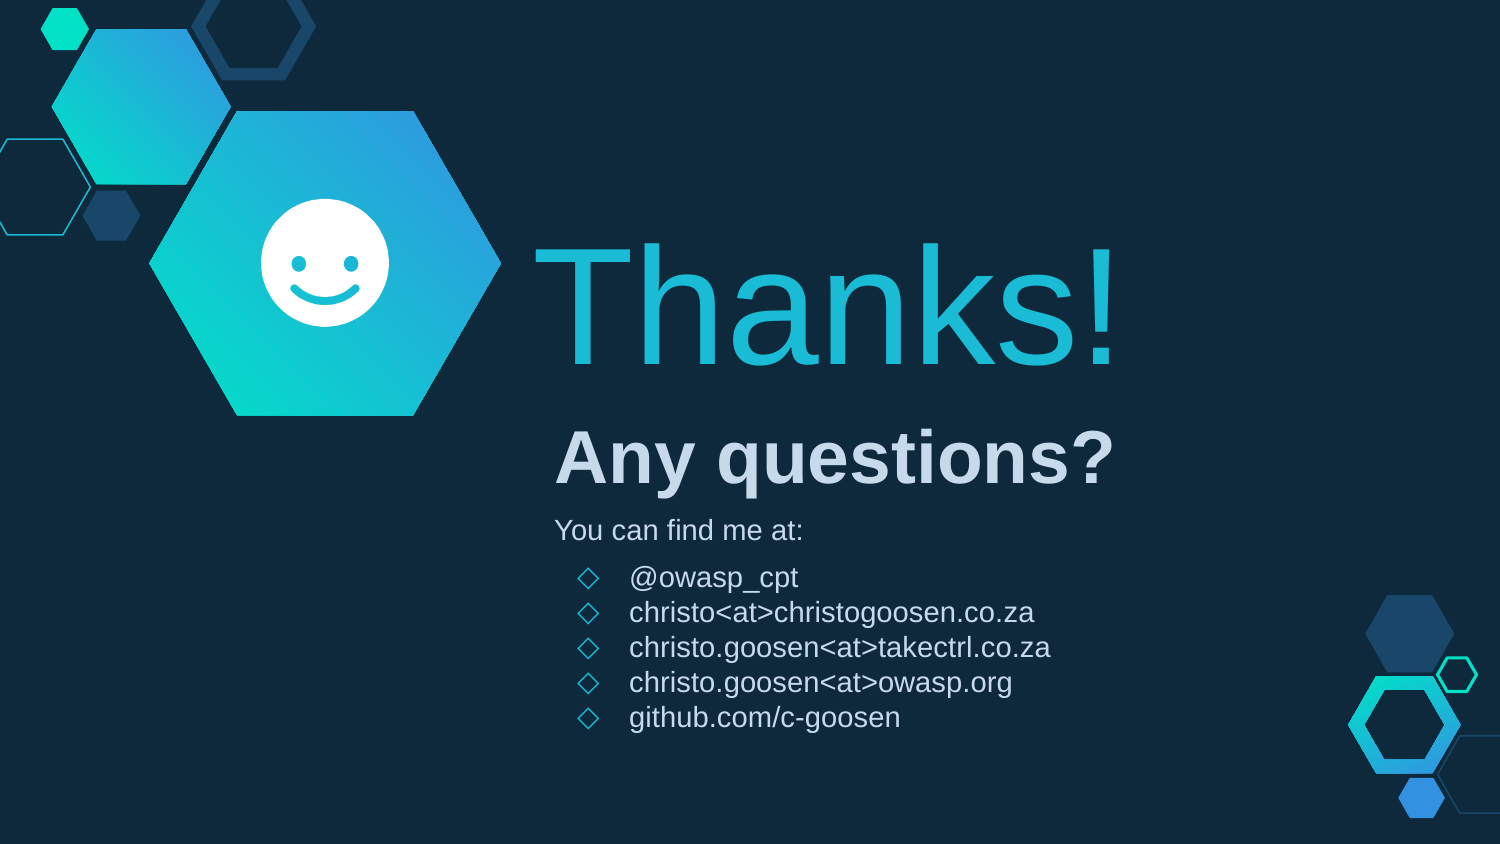

Thanks!
Any questions?
You can find me at:
@owasp_cpt
christo<at>christogoosen.co.za
christo.goosen<at>takectrl.co.za
christo.goosen<at>owasp.org
github.com/c-goosen